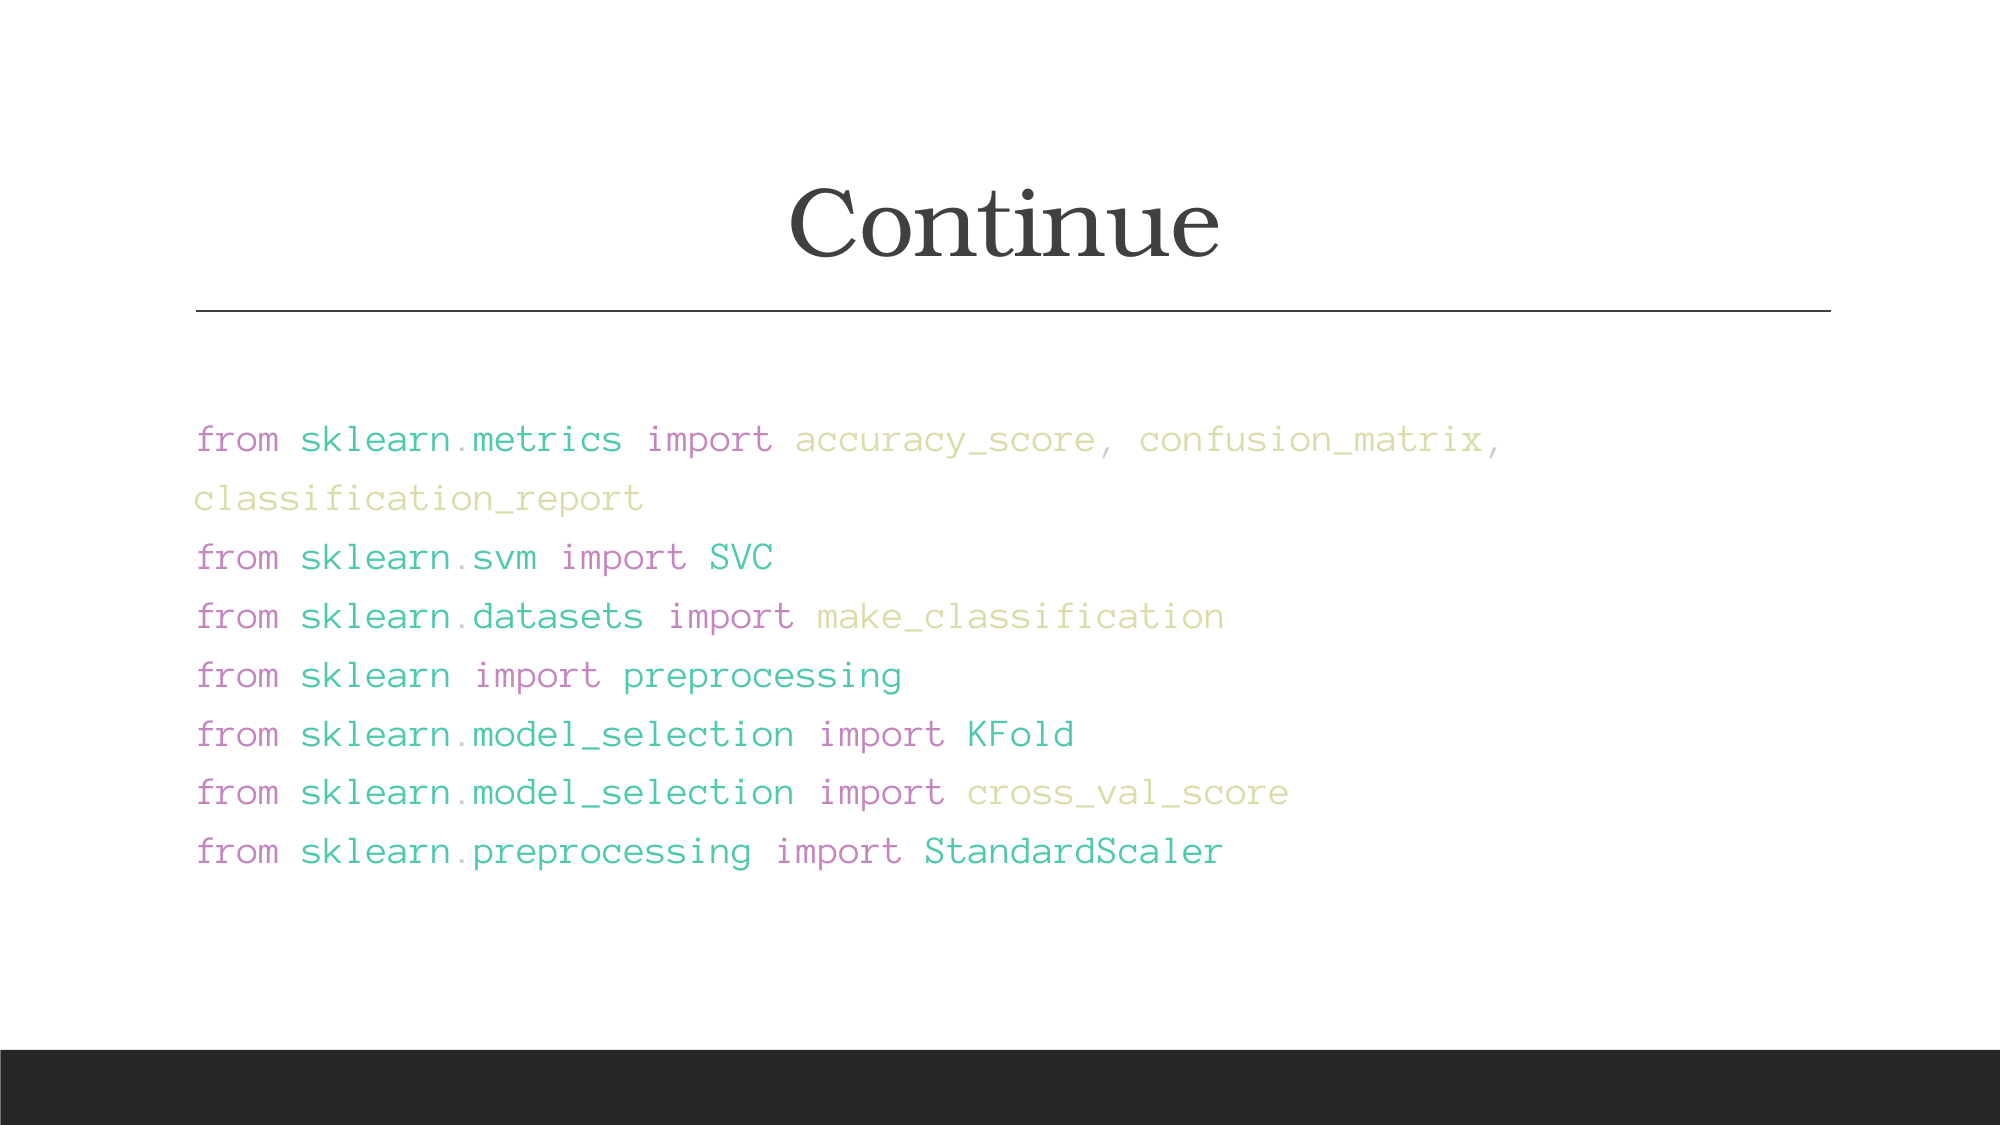

# Continue

from sklearn.metrics import accuracy_score, confusion_matrix,
classification_report
from sklearn.svm import SVC
from sklearn.datasets import make_classification
from sklearn import preprocessing
from sklearn.model_selection import KFold
from sklearn.model_selection import cross_val_score
from sklearn.preprocessing import StandardScaler